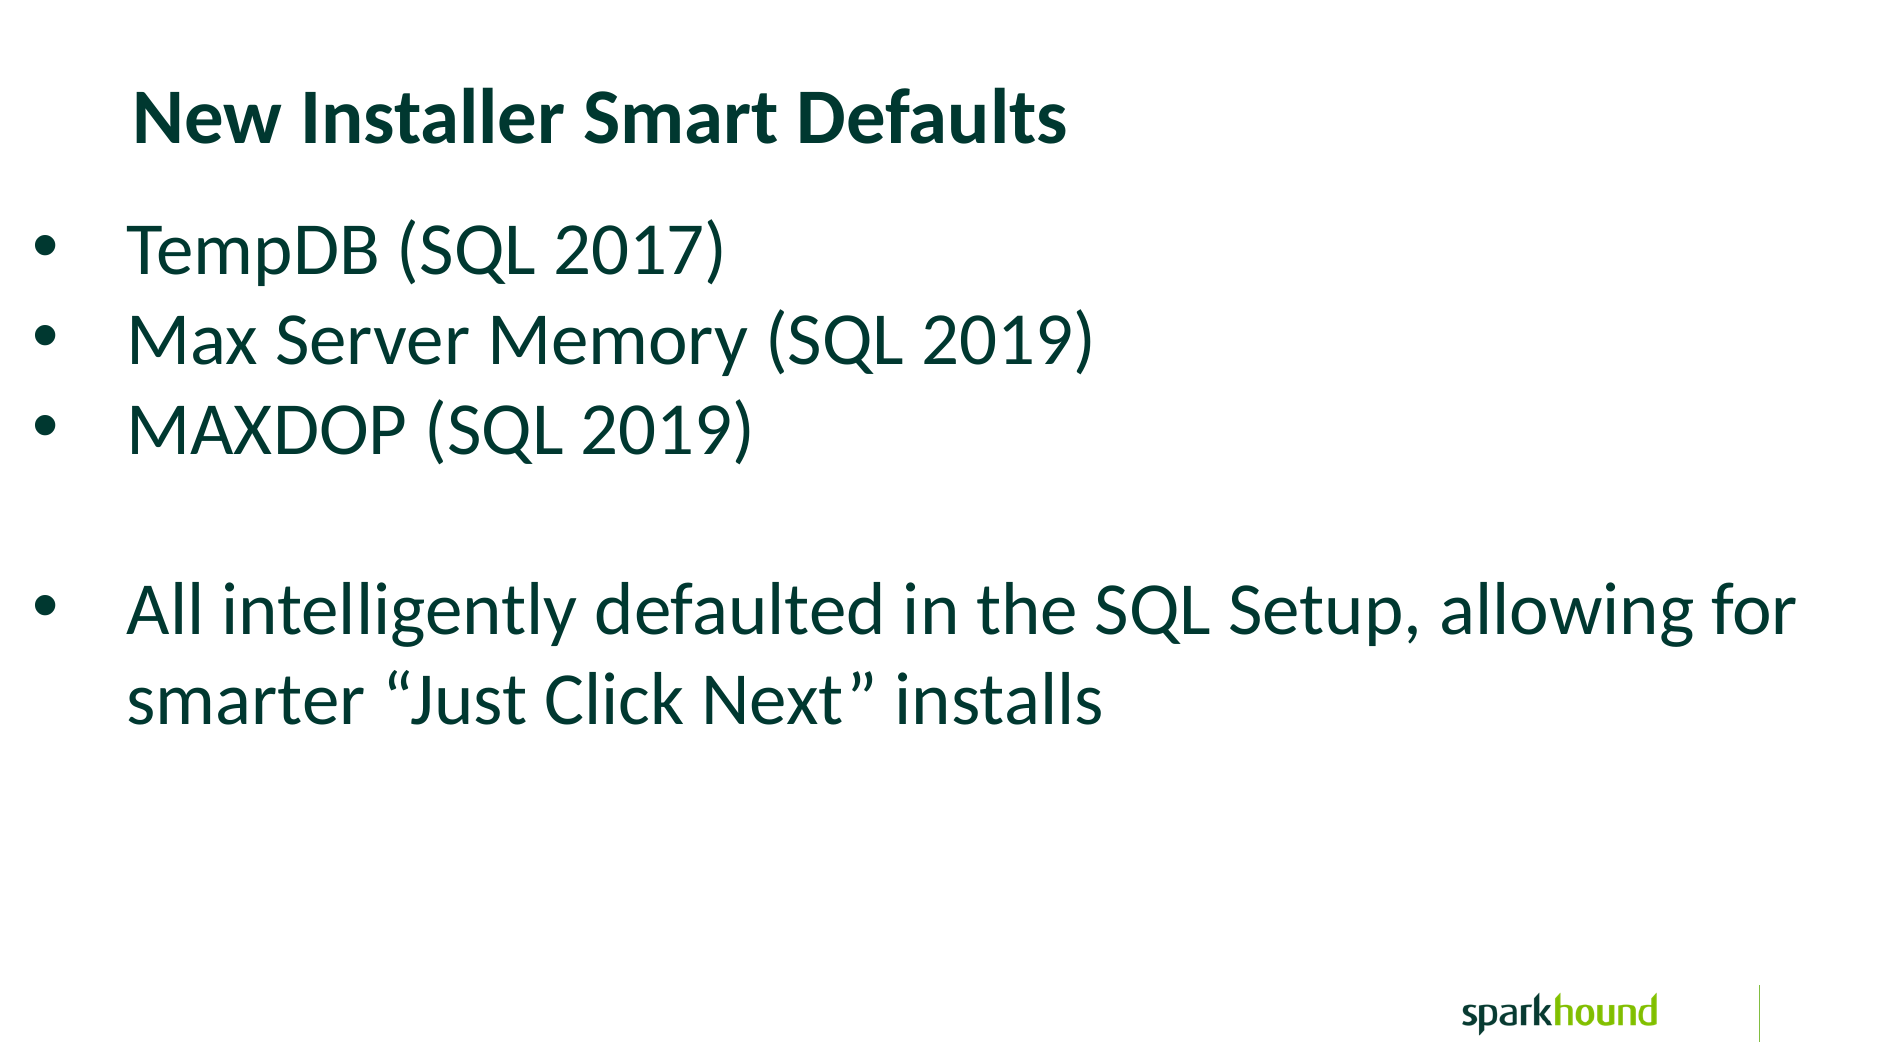

New Installer Smart Defaults
TempDB (SQL 2017)
Max Server Memory (SQL 2019)
MAXDOP (SQL 2019)

All intelligently defaulted in the SQL Setup, allowing for smarter “Just Click Next” installs